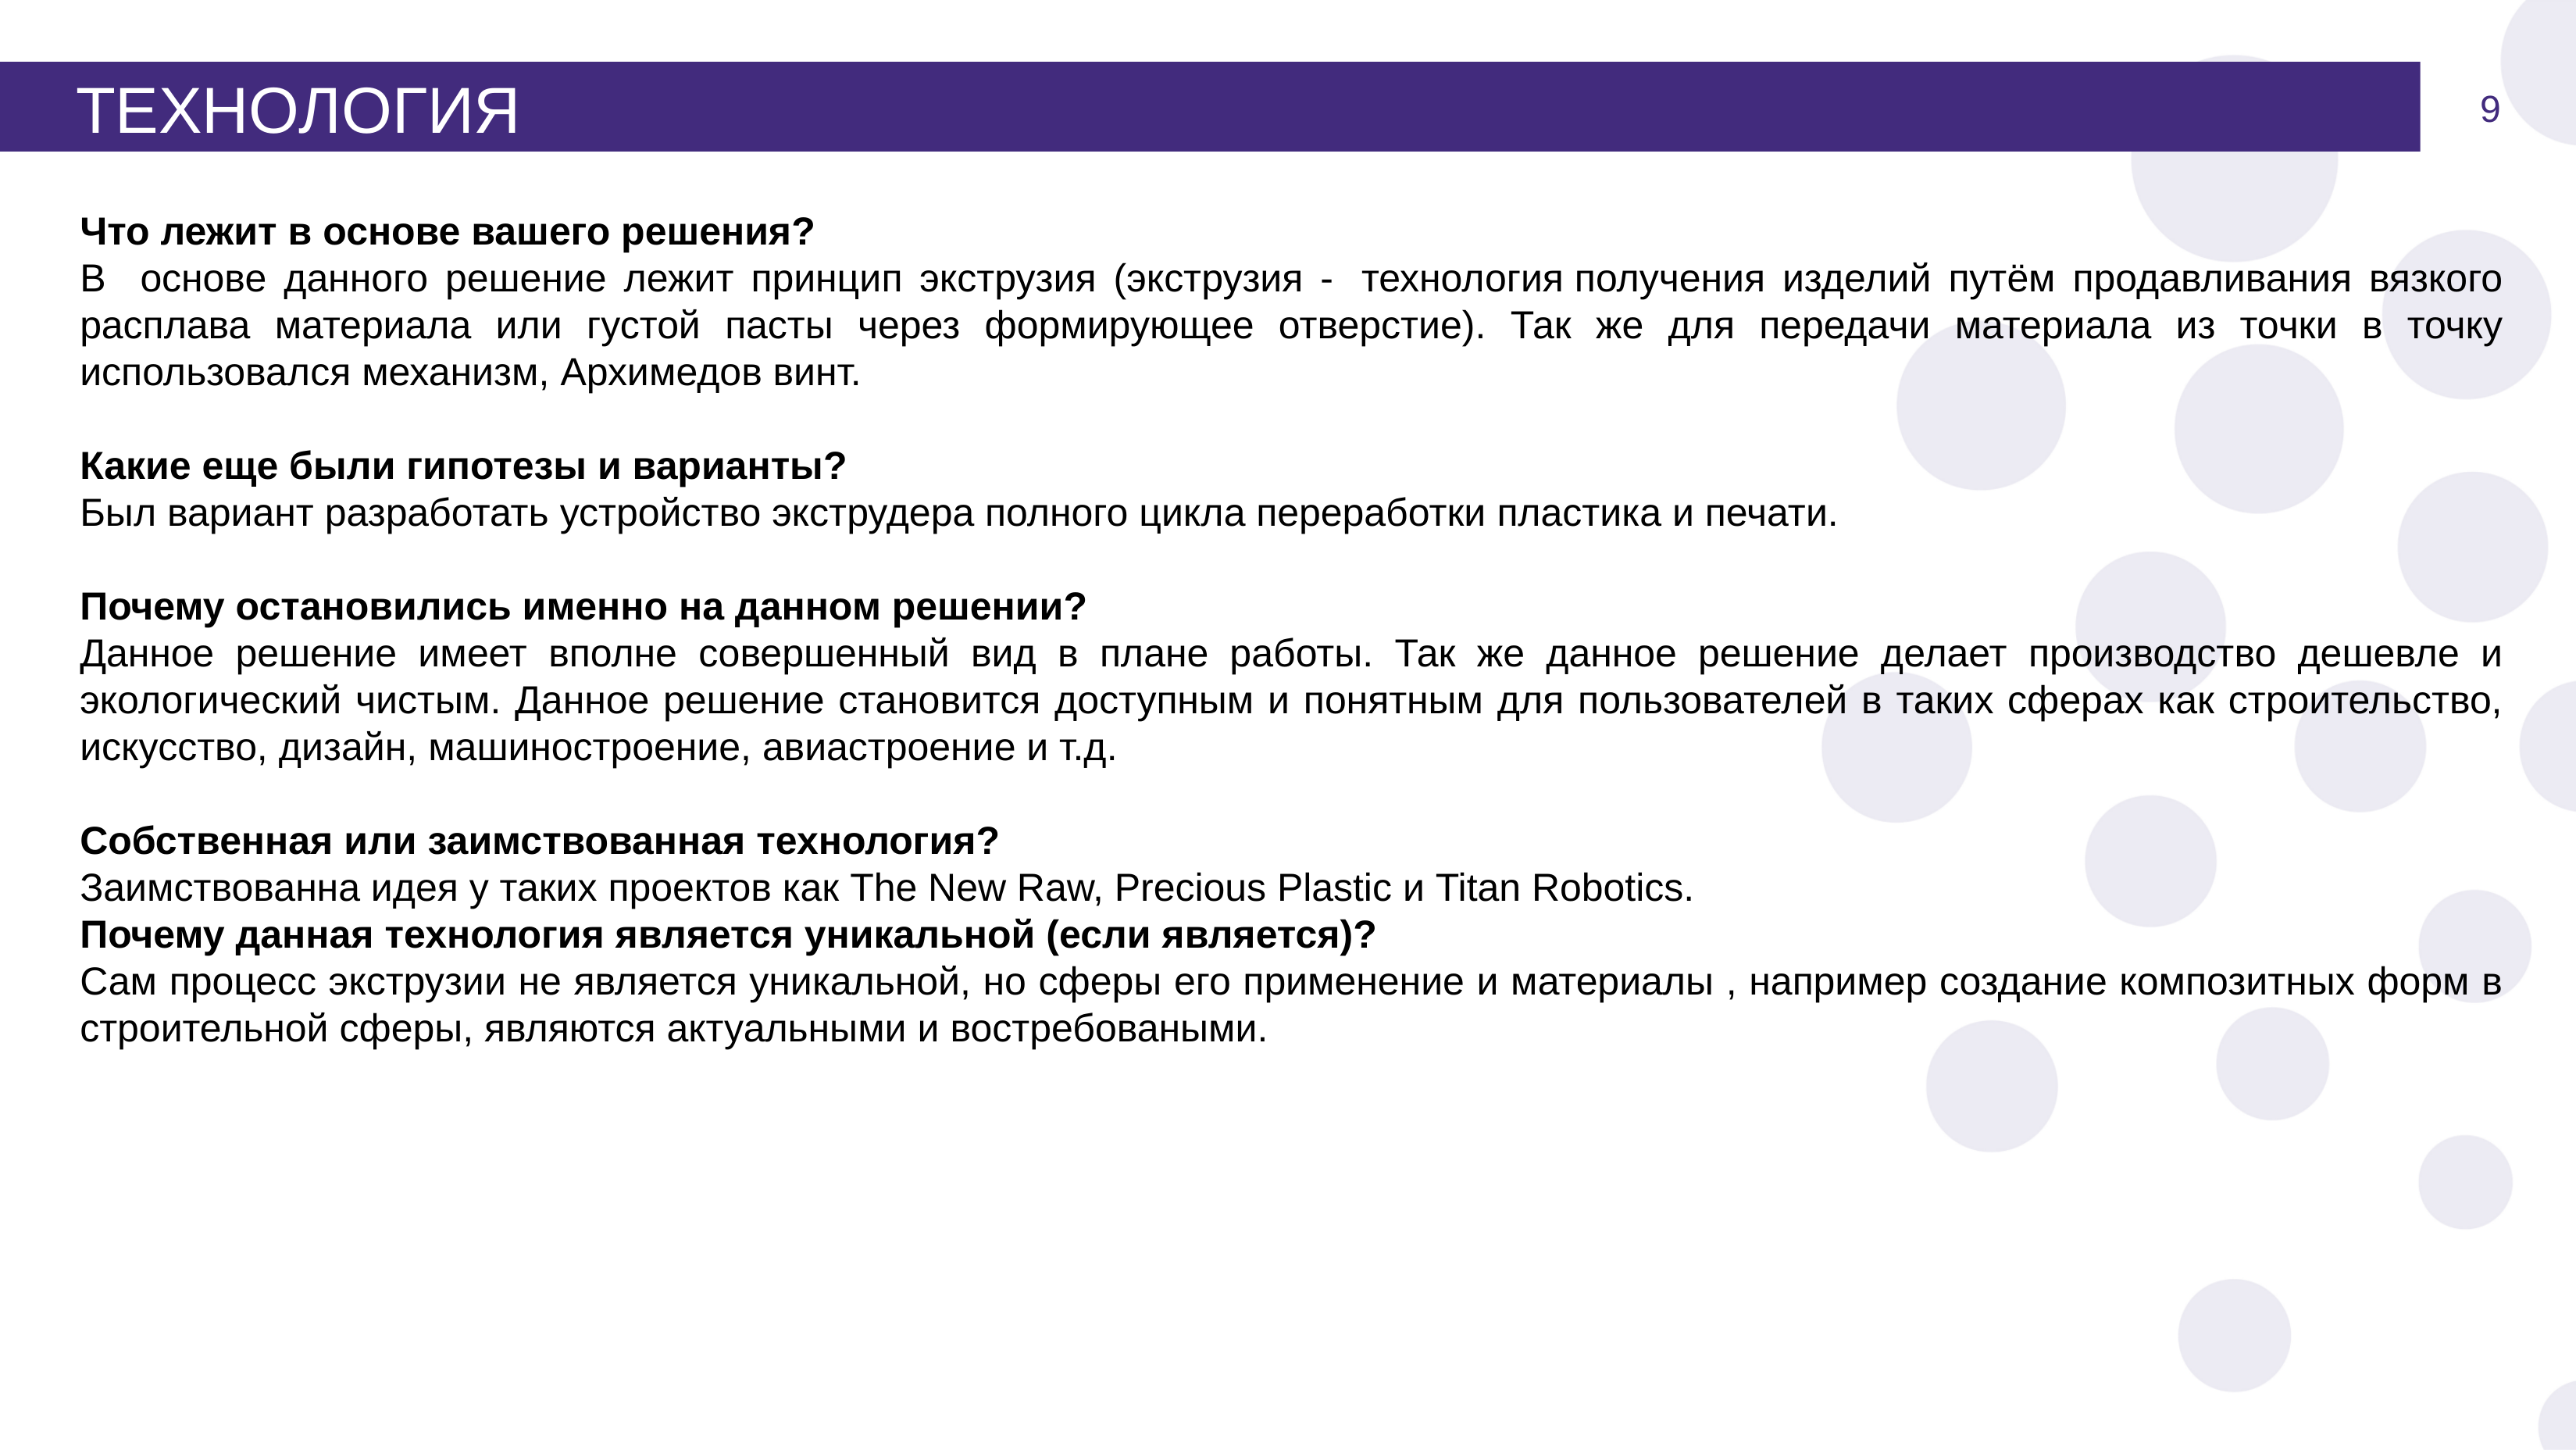

ТЕХНОЛОГИЯ
9
Что лежит в основе вашего решения?
В  основе данного решение лежит принцип экструзия (экструзия -  технология получения изделий путём продавливания вязкого расплава материала или густой пасты через формирующее отверстие). Так же для передачи материала из точки в точку использовался механизм, Архимедов винт.

Какие еще были гипотезы и варианты?
Был вариант разработать устройство экструдера полного цикла переработки пластика и печати.

Почему остановились именно на данном решении?
Данное решение имеет вполне совершенный вид в плане работы. Так же данное решение делает производство дешевле и экологический чистым. Данное решение становится доступным и понятным для пользователей в таких сферах как строительство, искусство, дизайн, машиностроение, авиастроение и т.д.

Собственная или заимствованная технология?
Заимствованна идея у таких проектов как The New Raw, Precious Plastic и Titan Robotics.
Почему данная технология является уникальной (если является)?
Сам процесс экструзии не является уникальной, но сферы его применение и материалы , например создание композитных форм в строительной сферы, являются актуальными и востребоваными.